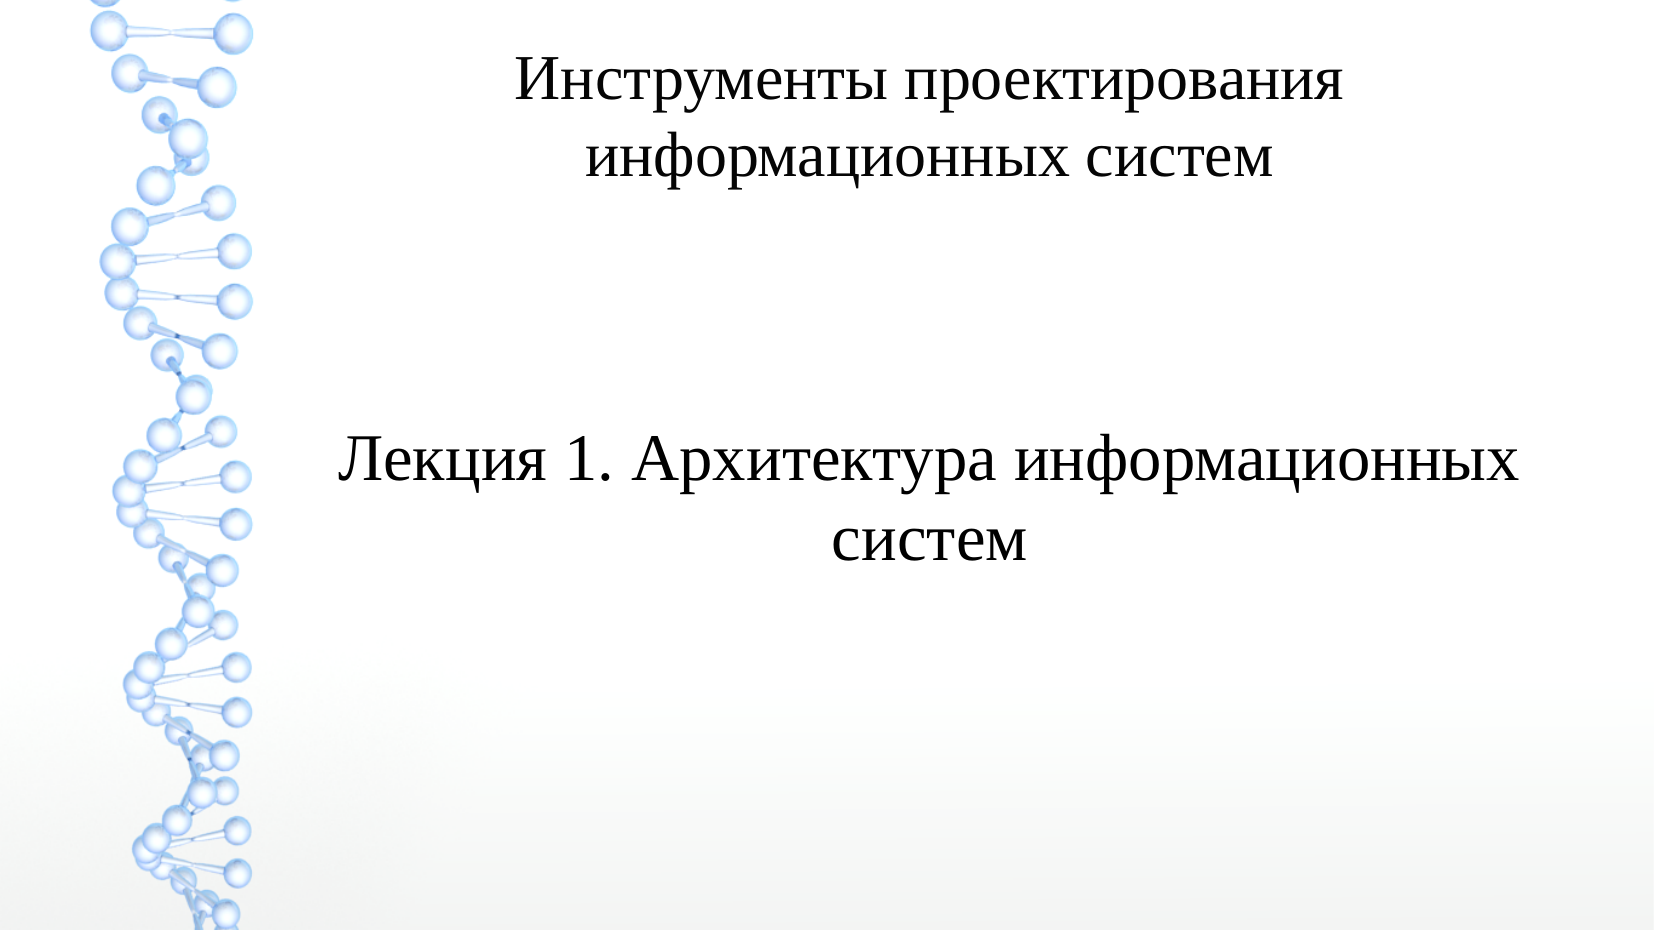

Инструменты проектирования информационных систем
Лекция 1. Архитектура информационных систем